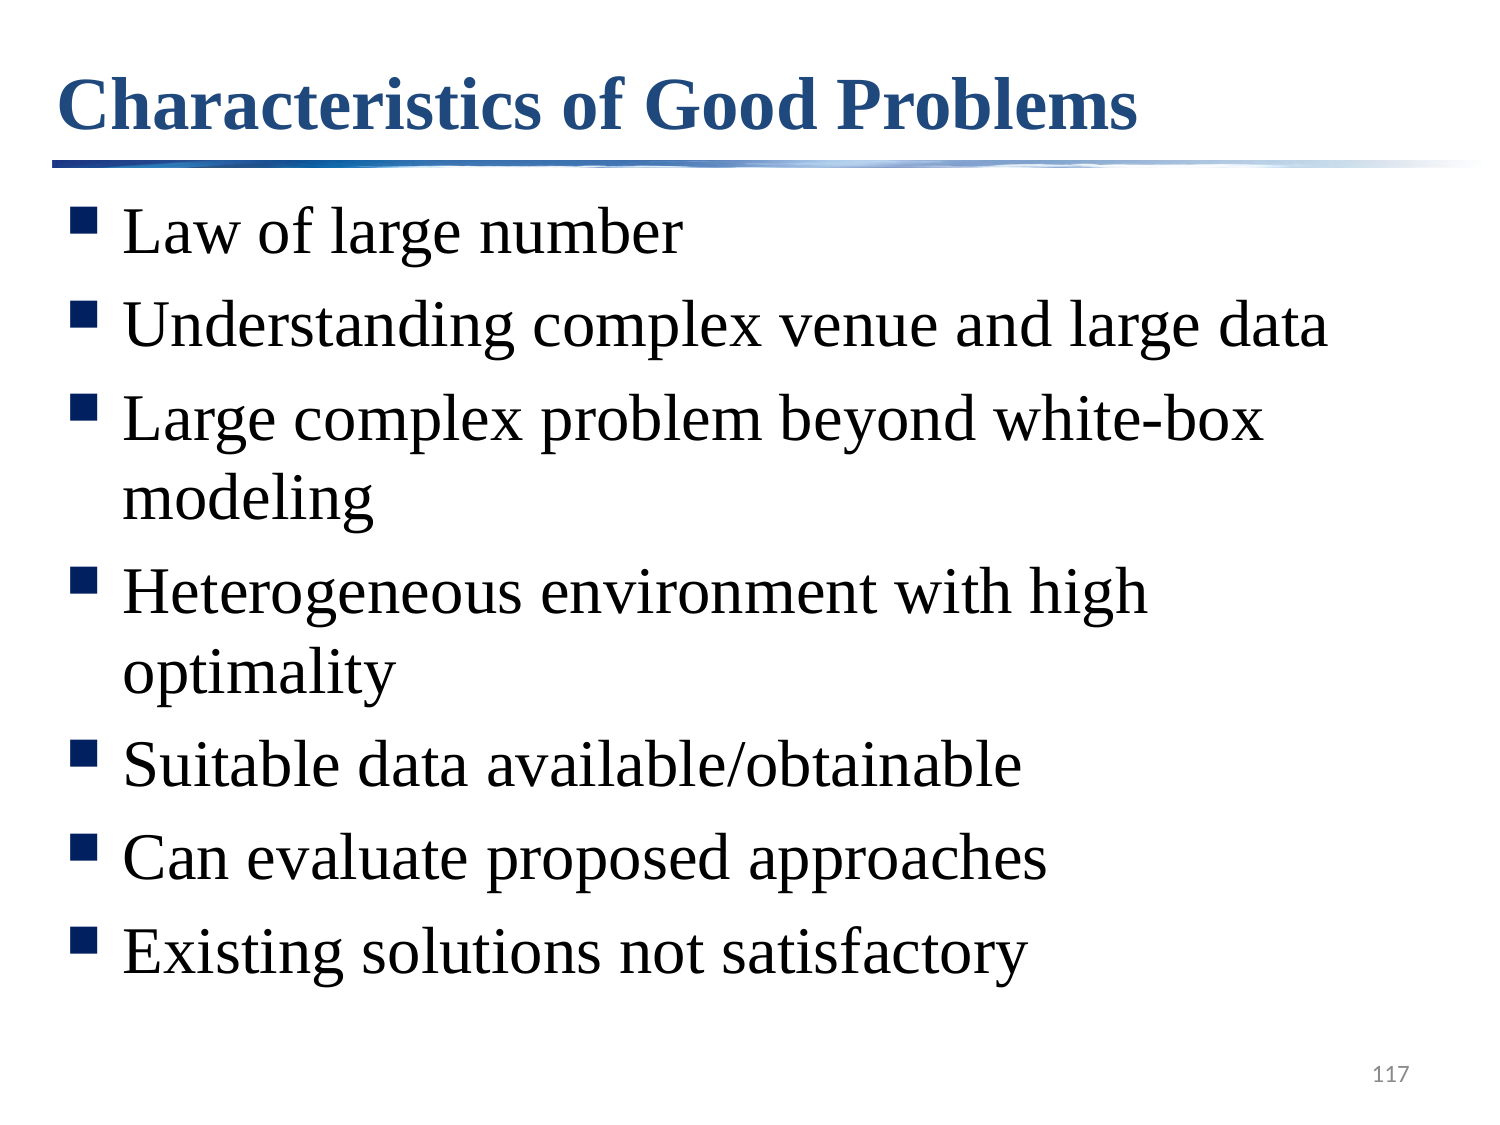

# Characteristics of Good Problems
Law of large number
Understanding complex venue and large data
Large complex problem beyond white-box modeling
Heterogeneous environment with high optimality
Suitable data available/obtainable
Can evaluate proposed approaches
Existing solutions not satisfactory

117